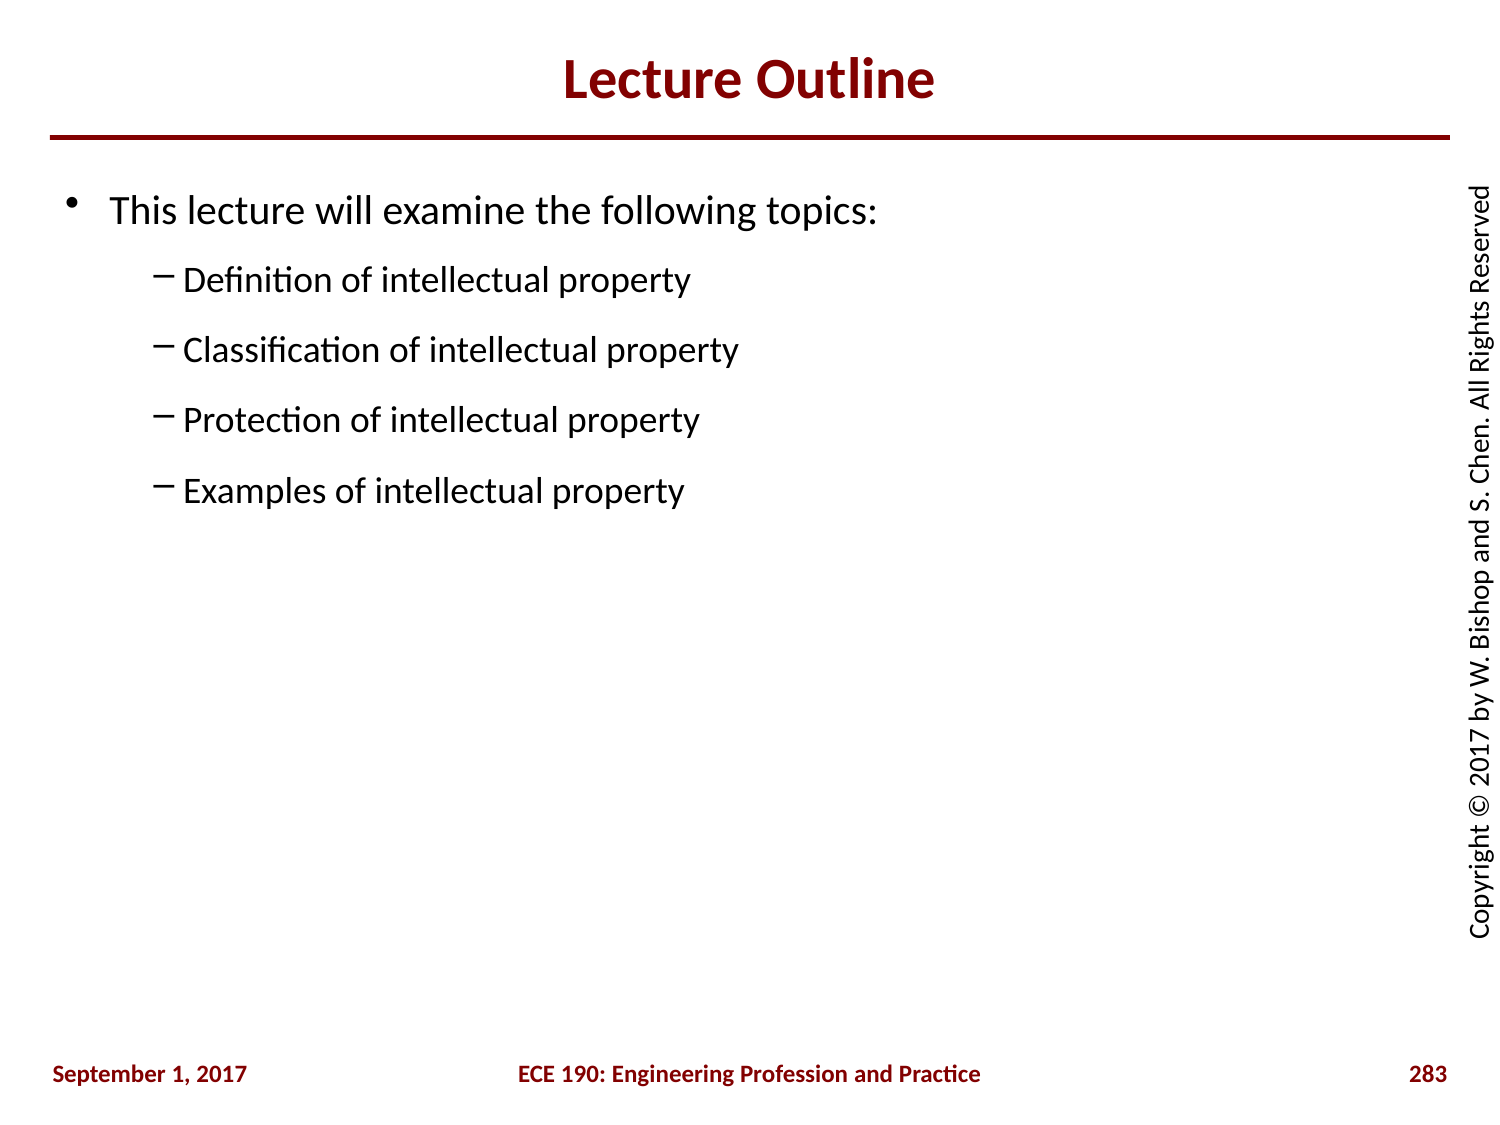

# Lecture Outline
This lecture will examine the following topics:
Definition of intellectual property
Classification of intellectual property
Protection of intellectual property
Examples of intellectual property
September 1, 2017
ECE 190: Engineering Profession and Practice
283